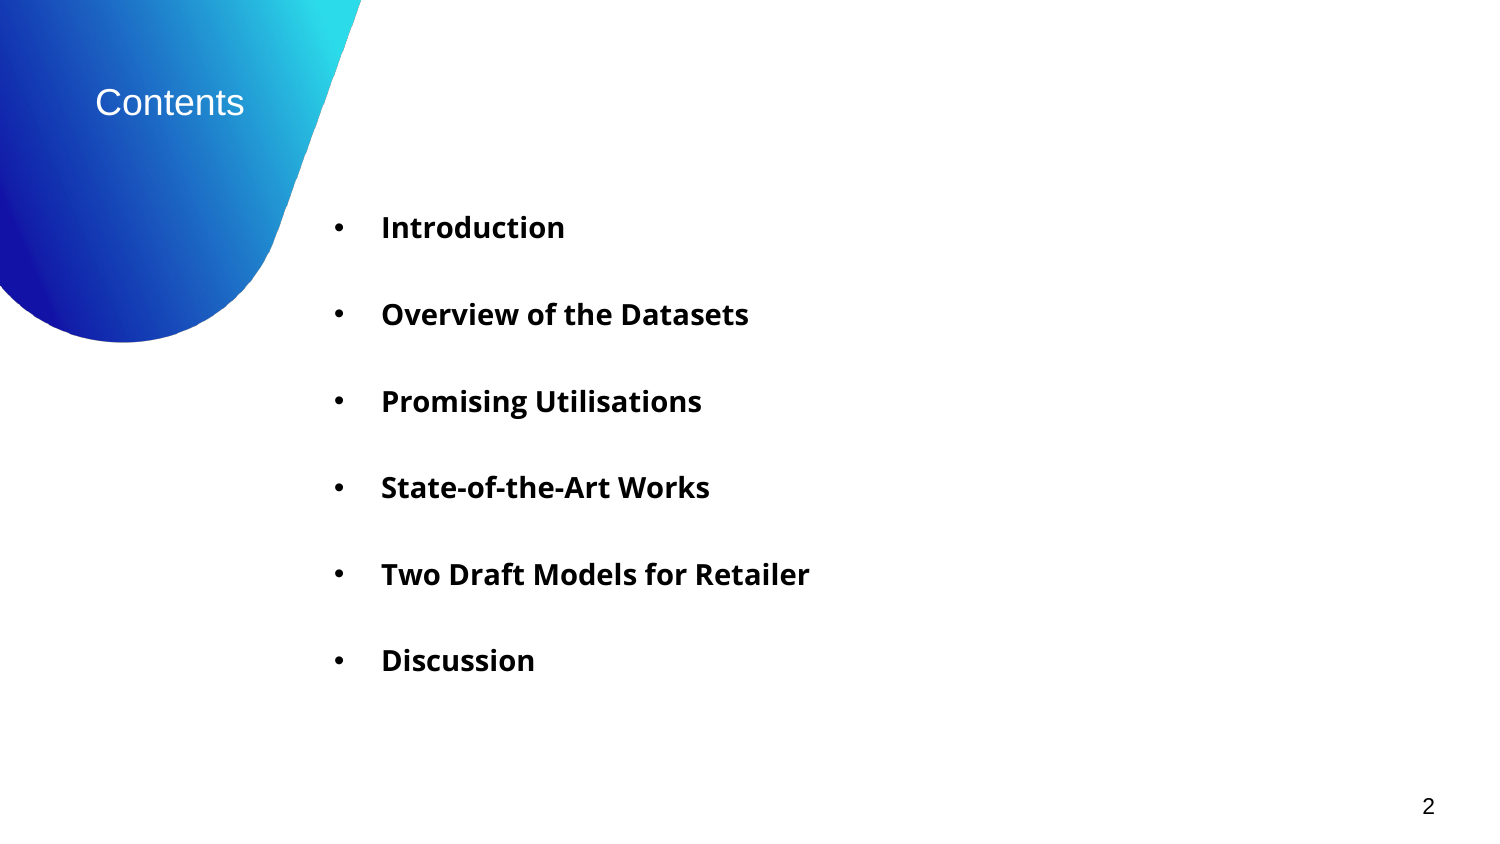

# Contents

Introduction
Overview of the Datasets
Promising Utilisations
State-of-the-Art Works
Two Draft Models for Retailer
Discussion

2